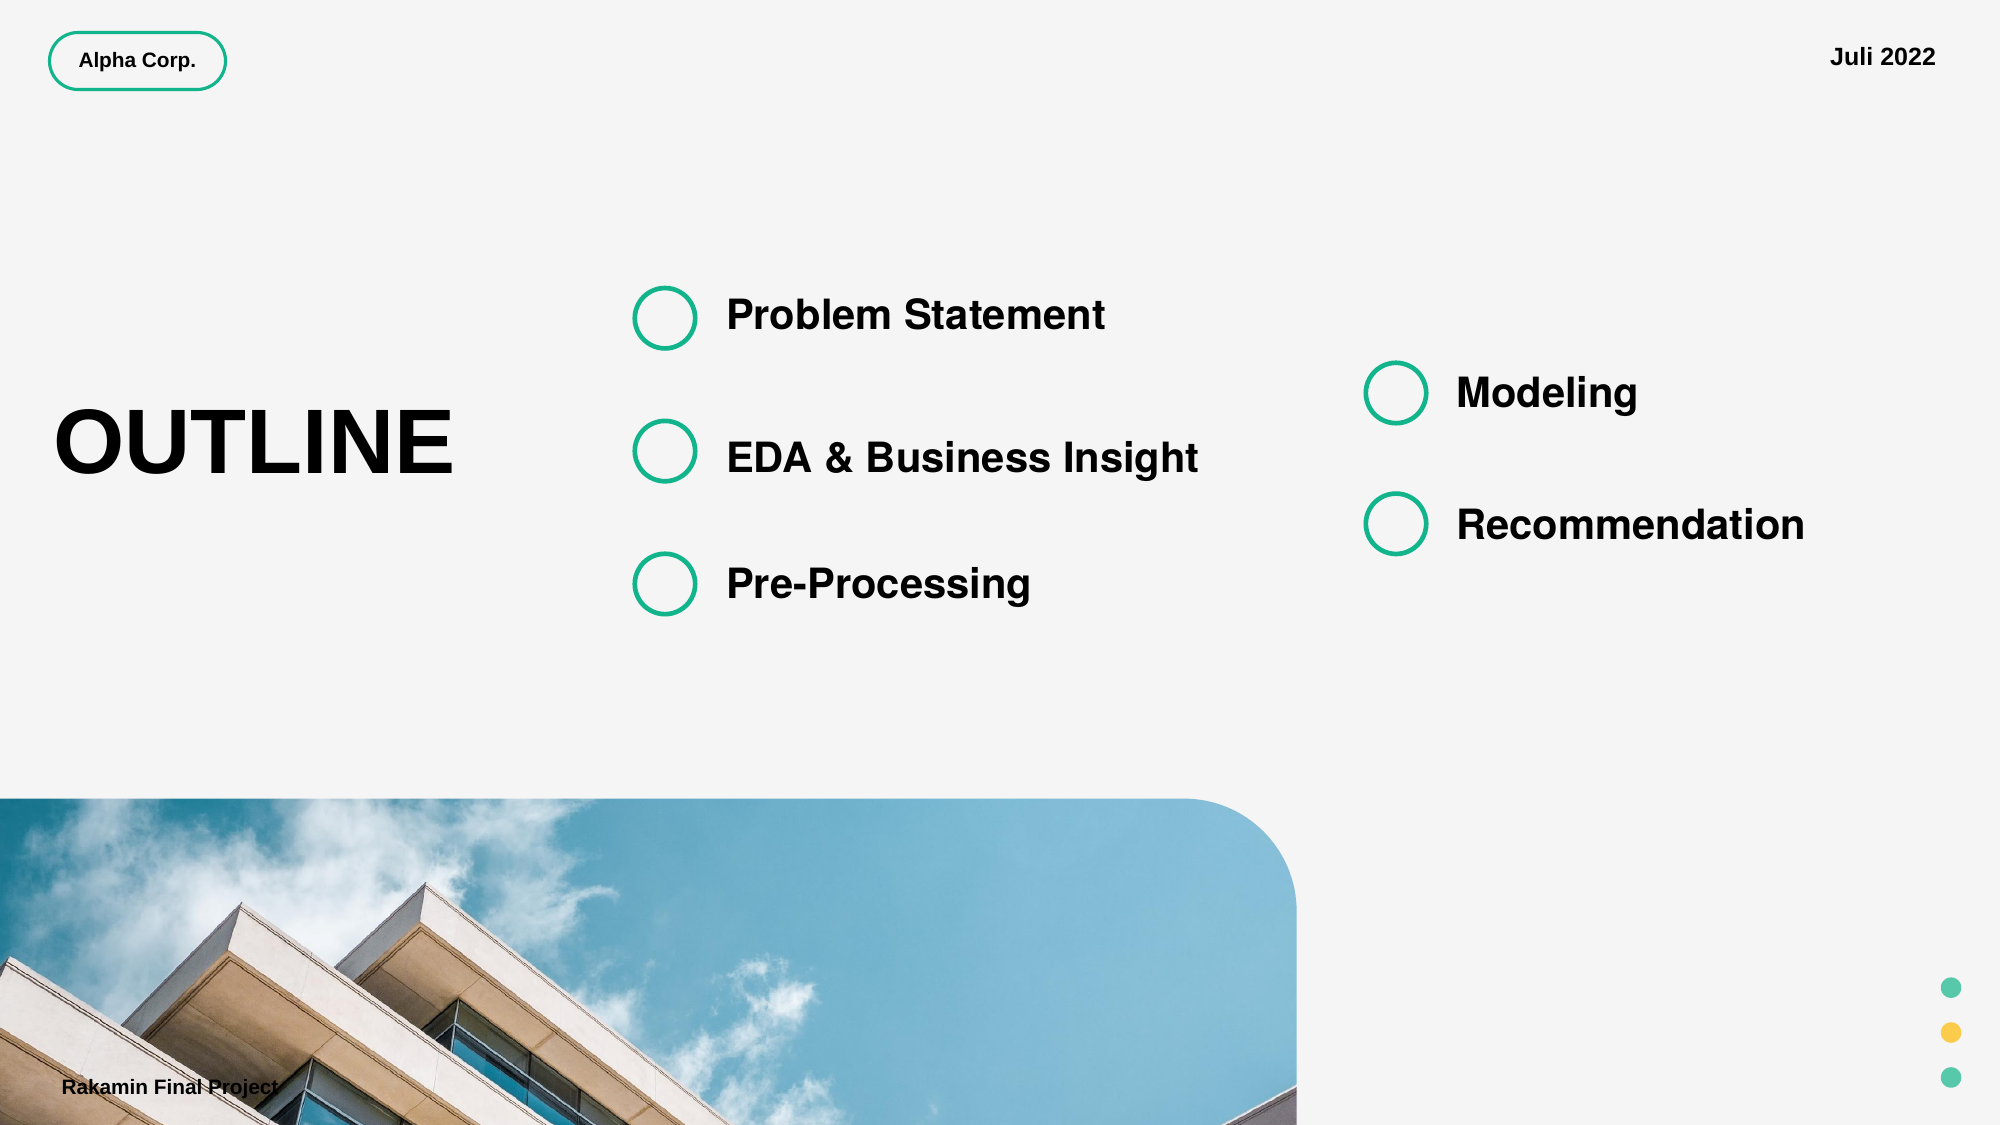

Problem Statement
Modeling
# OUTLINE
EDA & Business Insight
Recommendation
Pre-Processing